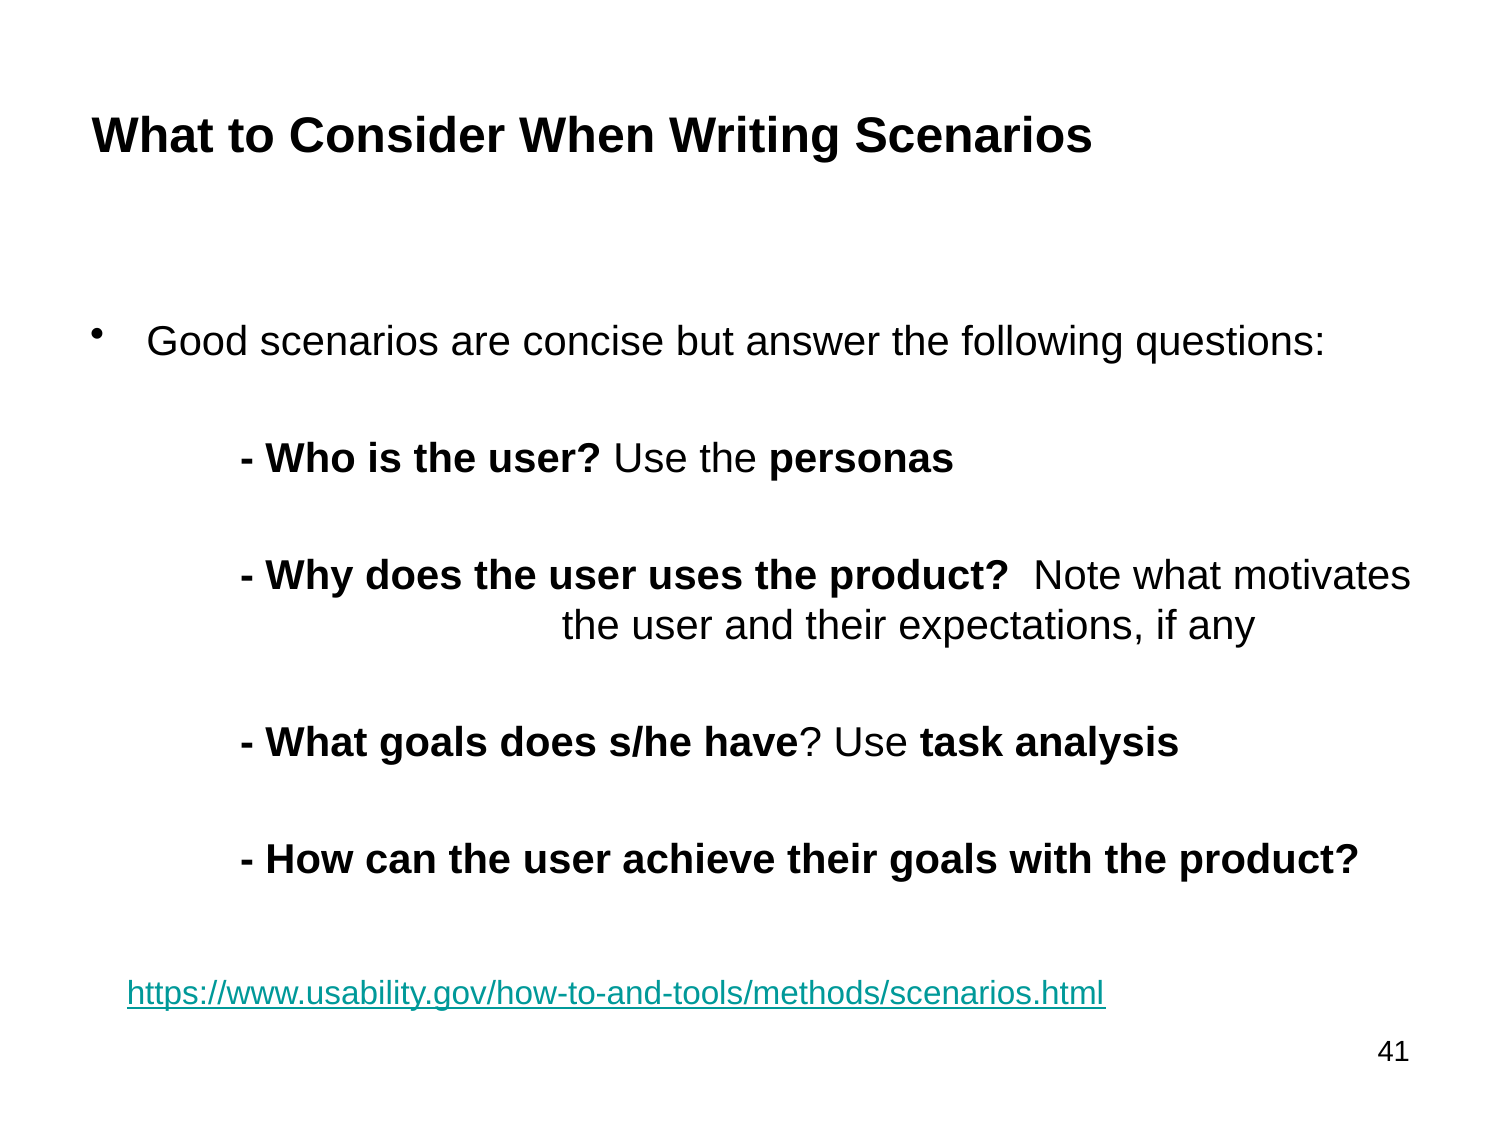

# What to Consider When Writing Scenarios
Good scenarios are concise but answer the following questions:

	- Who is the user? Use the personas

	- Why does the user uses the product?  Note what motivates 		                            the user and their expectations, if any

	- What goals does s/he have? Use task analysis

	- How can the user achieve their goals with the product?

https://www.usability.gov/how-to-and-tools/methods/scenarios.html
41